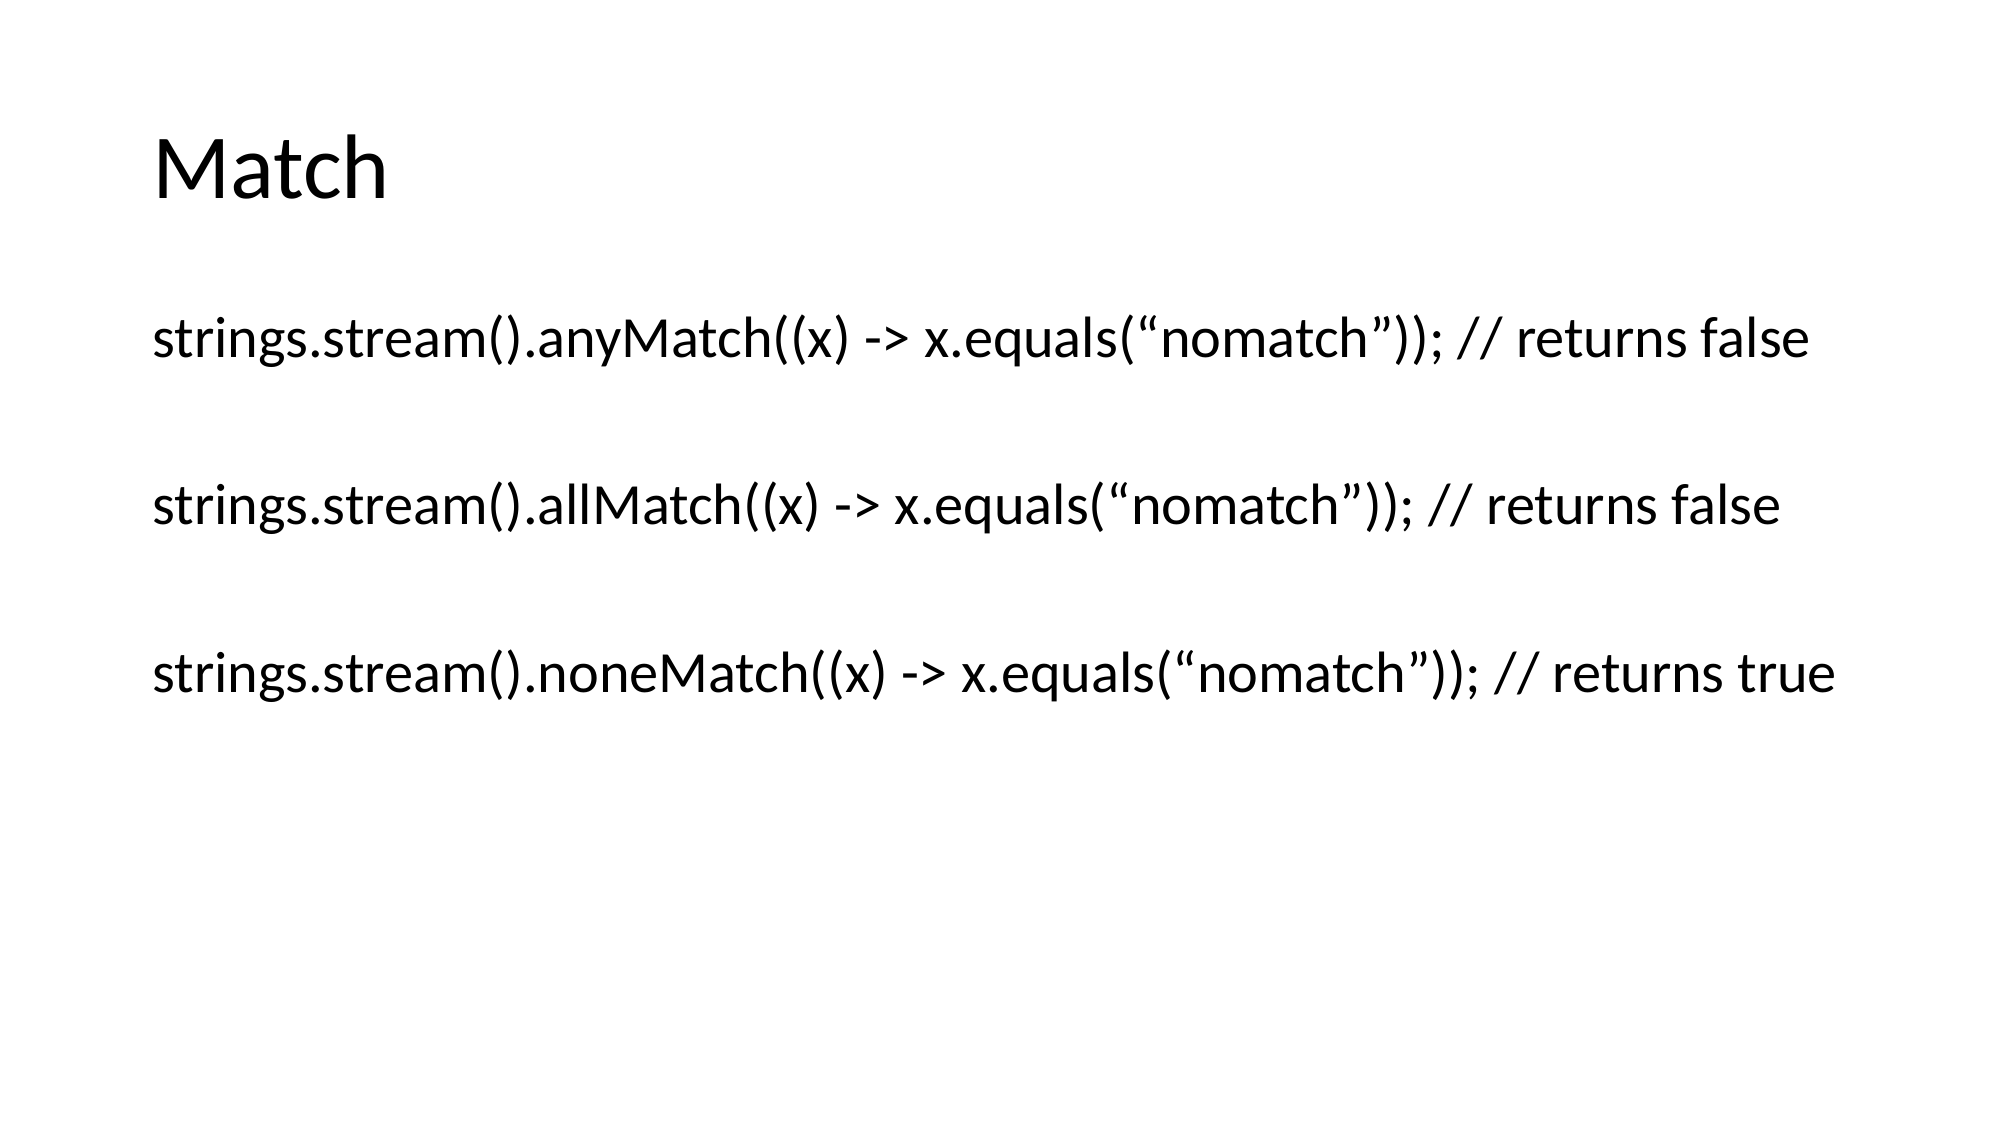

# Match
strings.stream().anyMatch((x) -> x.equals(“nomatch”)); // returns false

strings.stream().allMatch((x) -> x.equals(“nomatch”)); // returns false

strings.stream().noneMatch((x) -> x.equals(“nomatch”)); // returns true